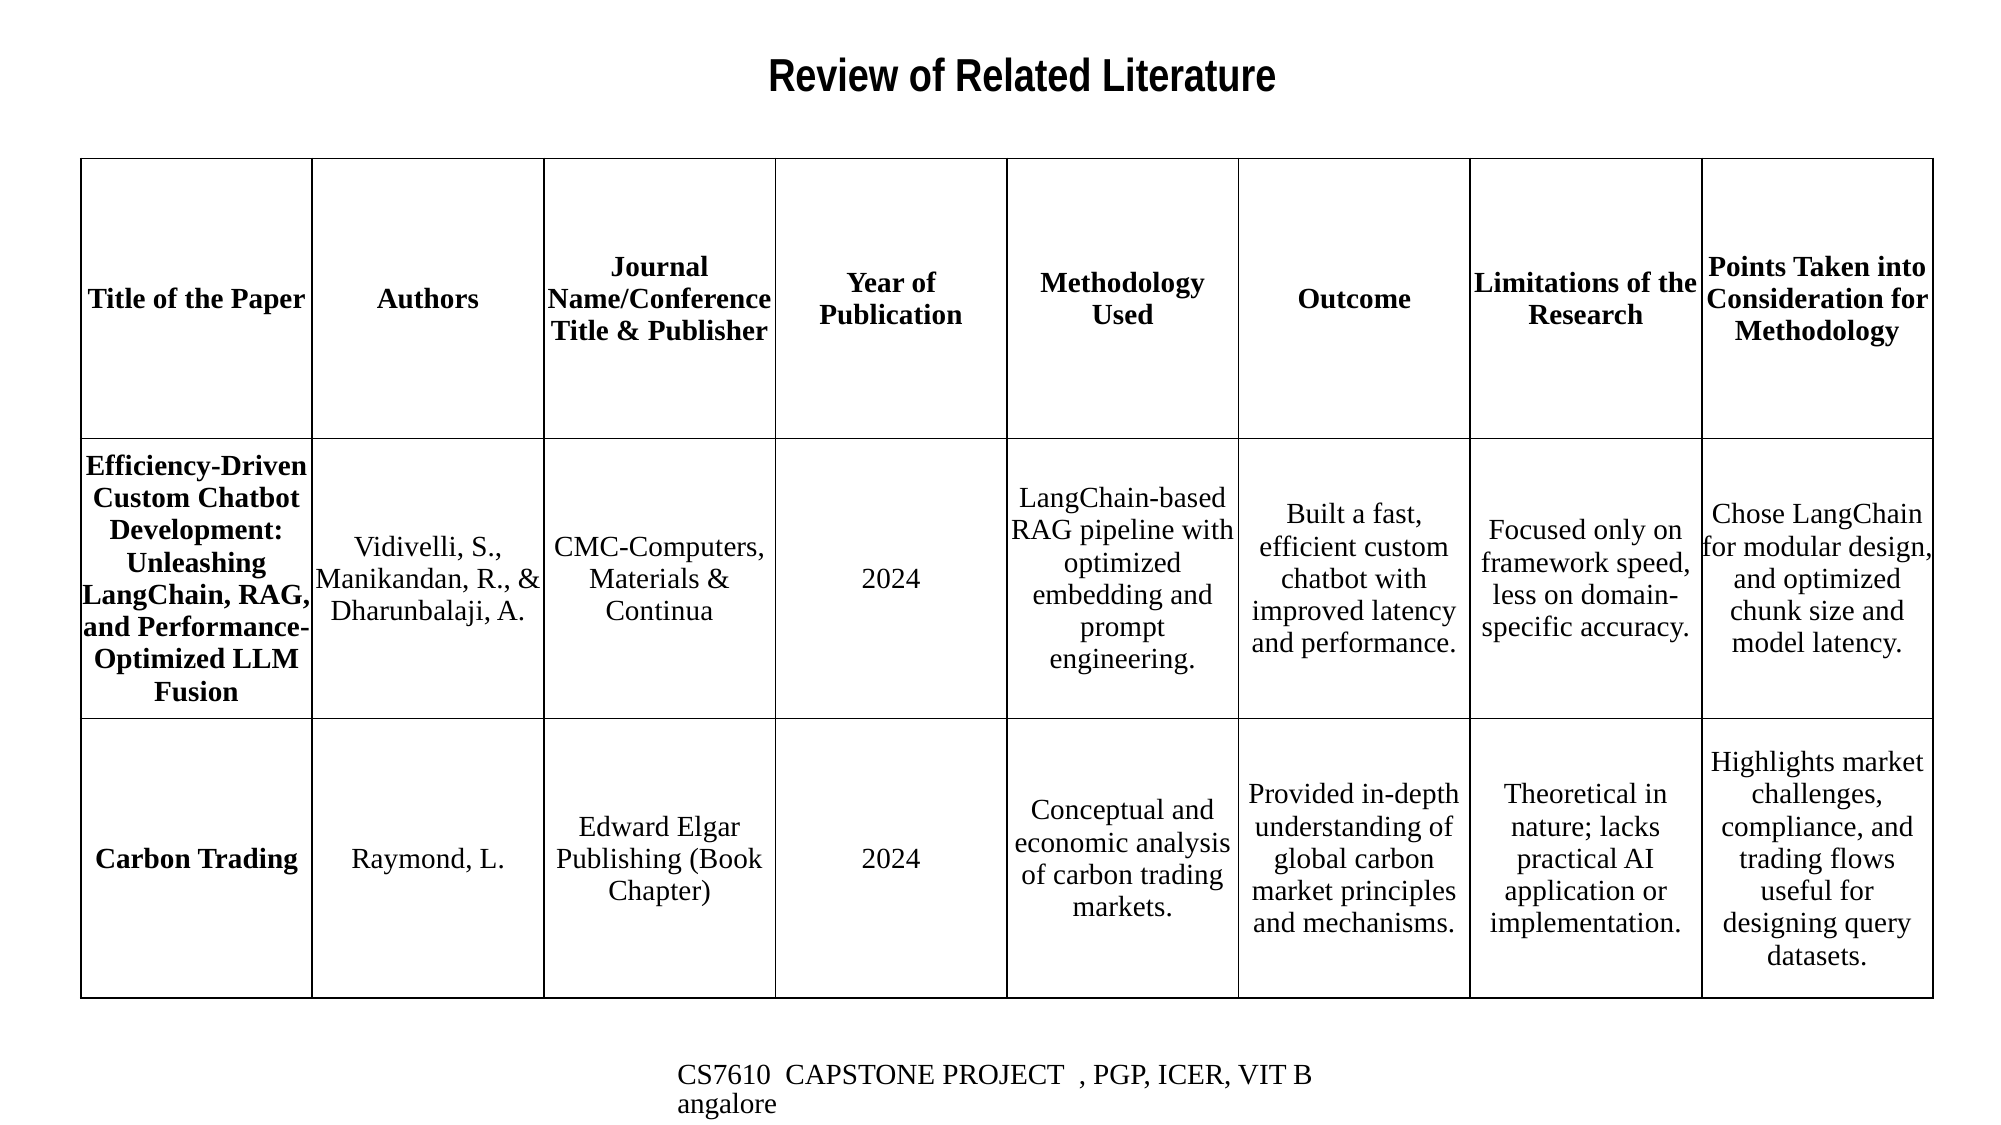

Review of Related Literature
| Title of the Paper | Authors | Journal Name/Conference Title & Publisher | Year of Publication | Methodology Used | Outcome | Limitations of the Research | Points Taken into Consideration for Methodology |
| --- | --- | --- | --- | --- | --- | --- | --- |
| Efficiency-Driven Custom Chatbot Development: Unleashing LangChain, RAG, and Performance-Optimized LLM Fusion | Vidivelli, S., Manikandan, R., & Dharunbalaji, A. | CMC-Computers, Materials & Continua | 2024 | LangChain-based RAG pipeline with optimized embedding and prompt engineering. | Built a fast, efficient custom chatbot with improved latency and performance. | Focused only on framework speed, less on domain-specific accuracy. | Chose LangChain for modular design, and optimized chunk size and model latency. |
| Carbon Trading | Raymond, L. | Edward Elgar Publishing (Book Chapter) | 2024 | Conceptual and economic analysis of carbon trading markets. | Provided in-depth understanding of global carbon market principles and mechanisms. | Theoretical in nature; lacks practical AI application or implementation. | Highlights market challenges, compliance, and trading flows useful for designing query datasets. |
CS7610  CAPSTONE PROJECT  , PGP, ICER, VIT Bangalore